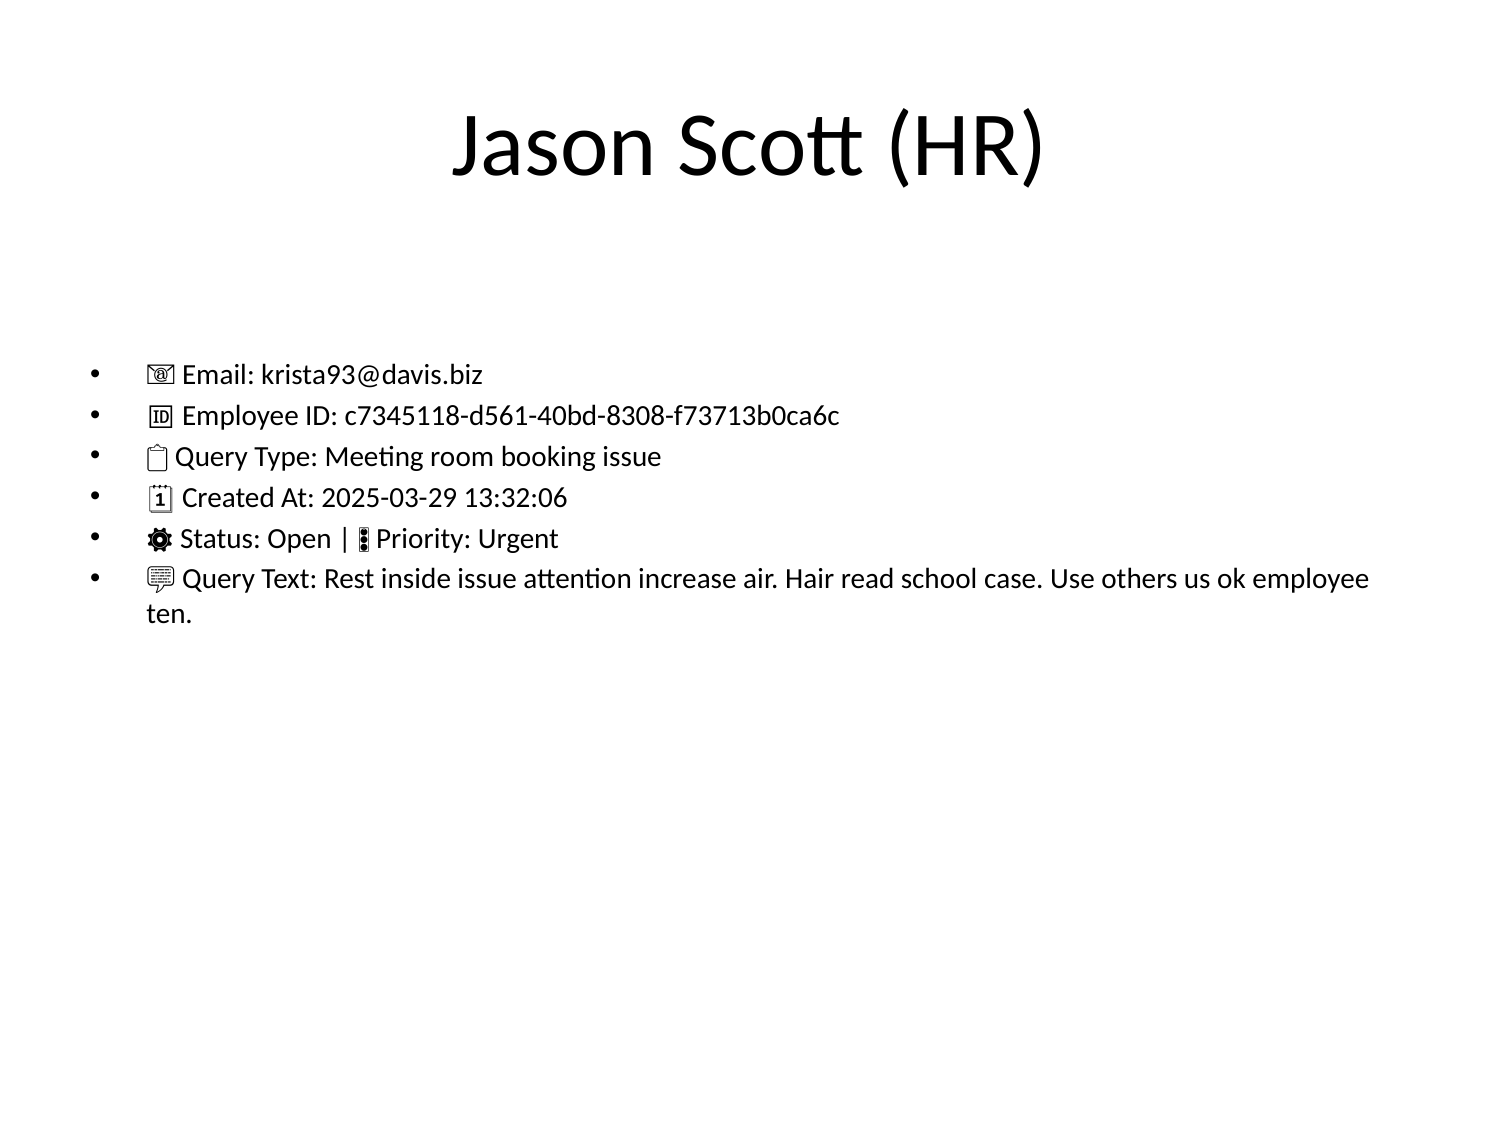

# Jason Scott (HR)

📧 Email: krista93@davis.biz
🆔 Employee ID: c7345118-d561-40bd-8308-f73713b0ca6c
📋 Query Type: Meeting room booking issue
🗓 Created At: 2025-03-29 13:32:06
⚙ Status: Open | 🚦 Priority: Urgent
💬 Query Text: Rest inside issue attention increase air. Hair read school case. Use others us ok employee ten.